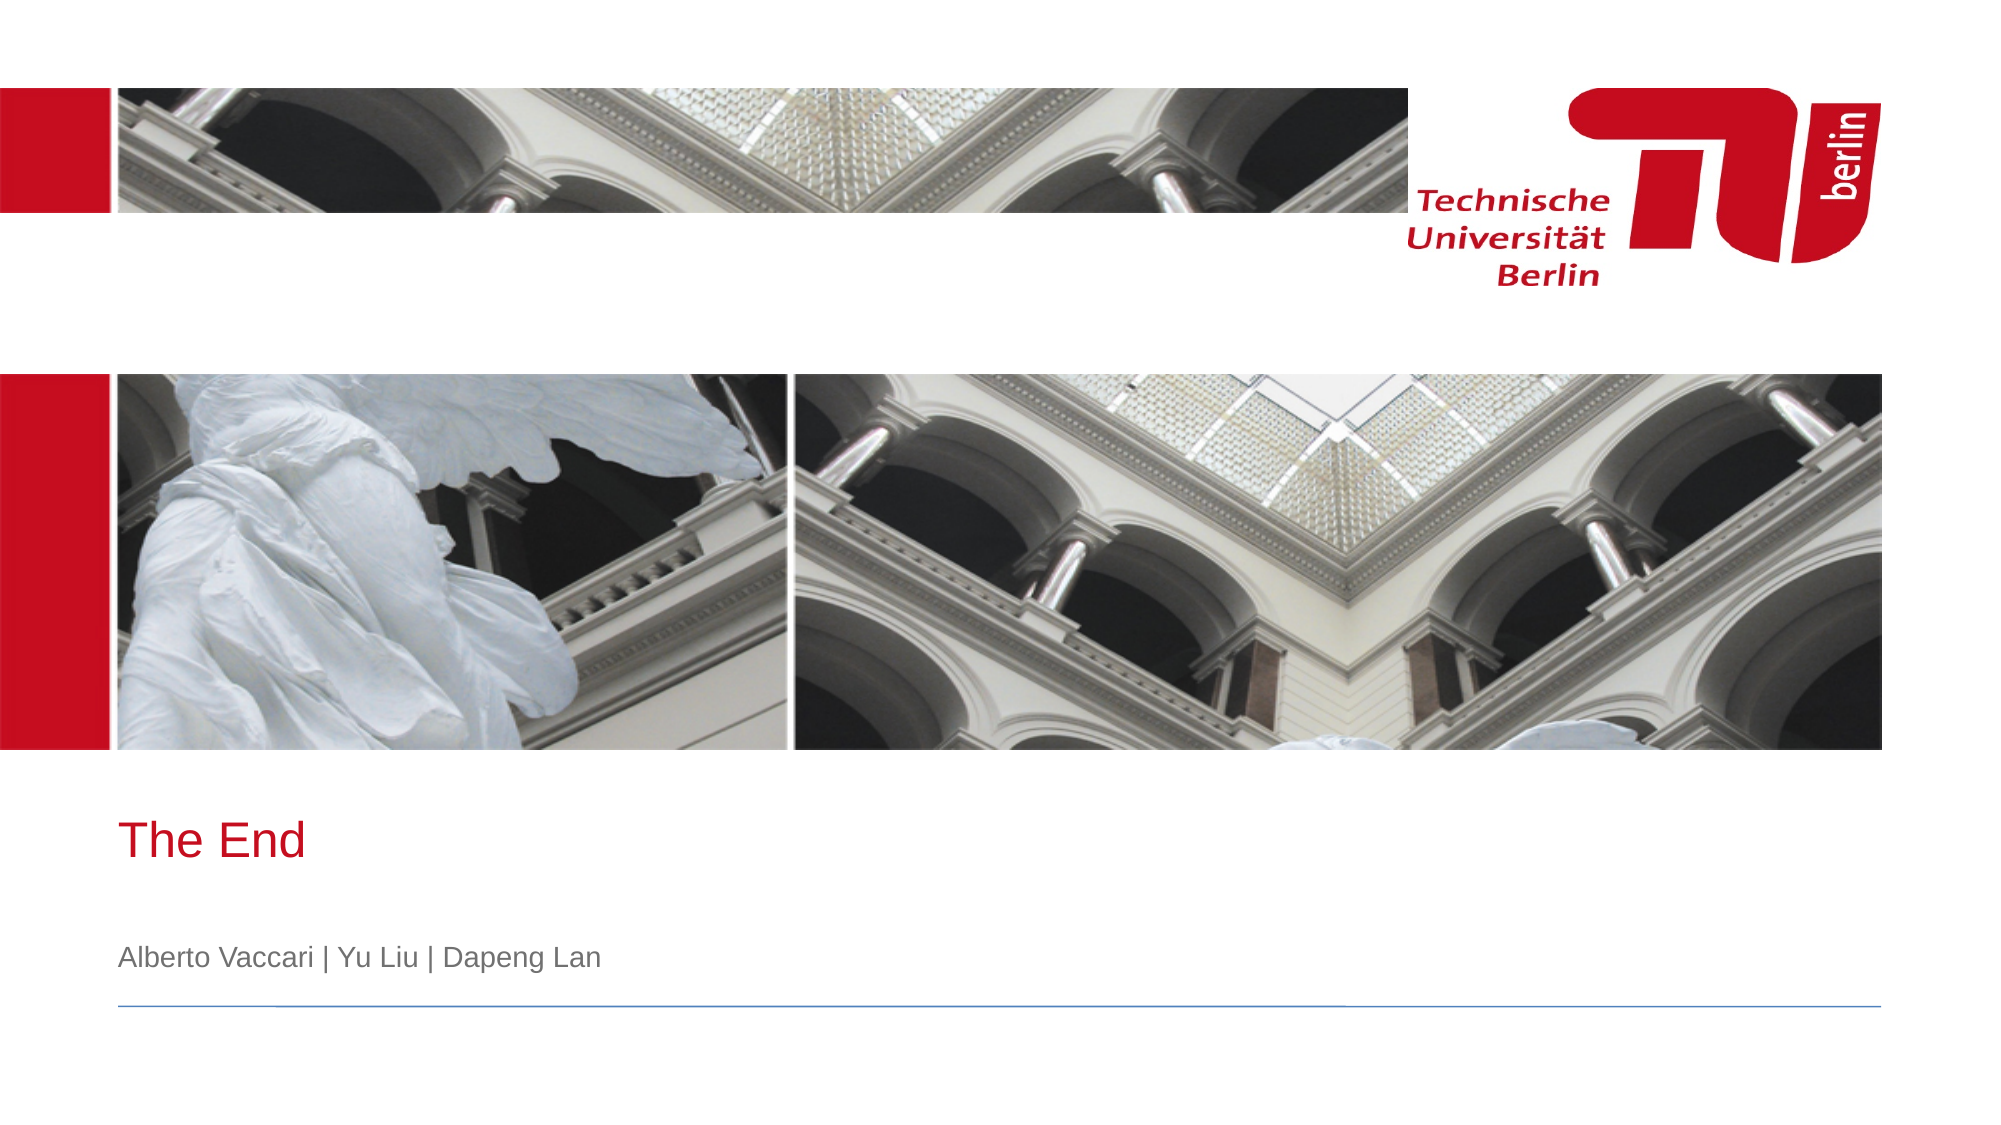

The End
Alberto Vaccari | Yu Liu | Dapeng Lan